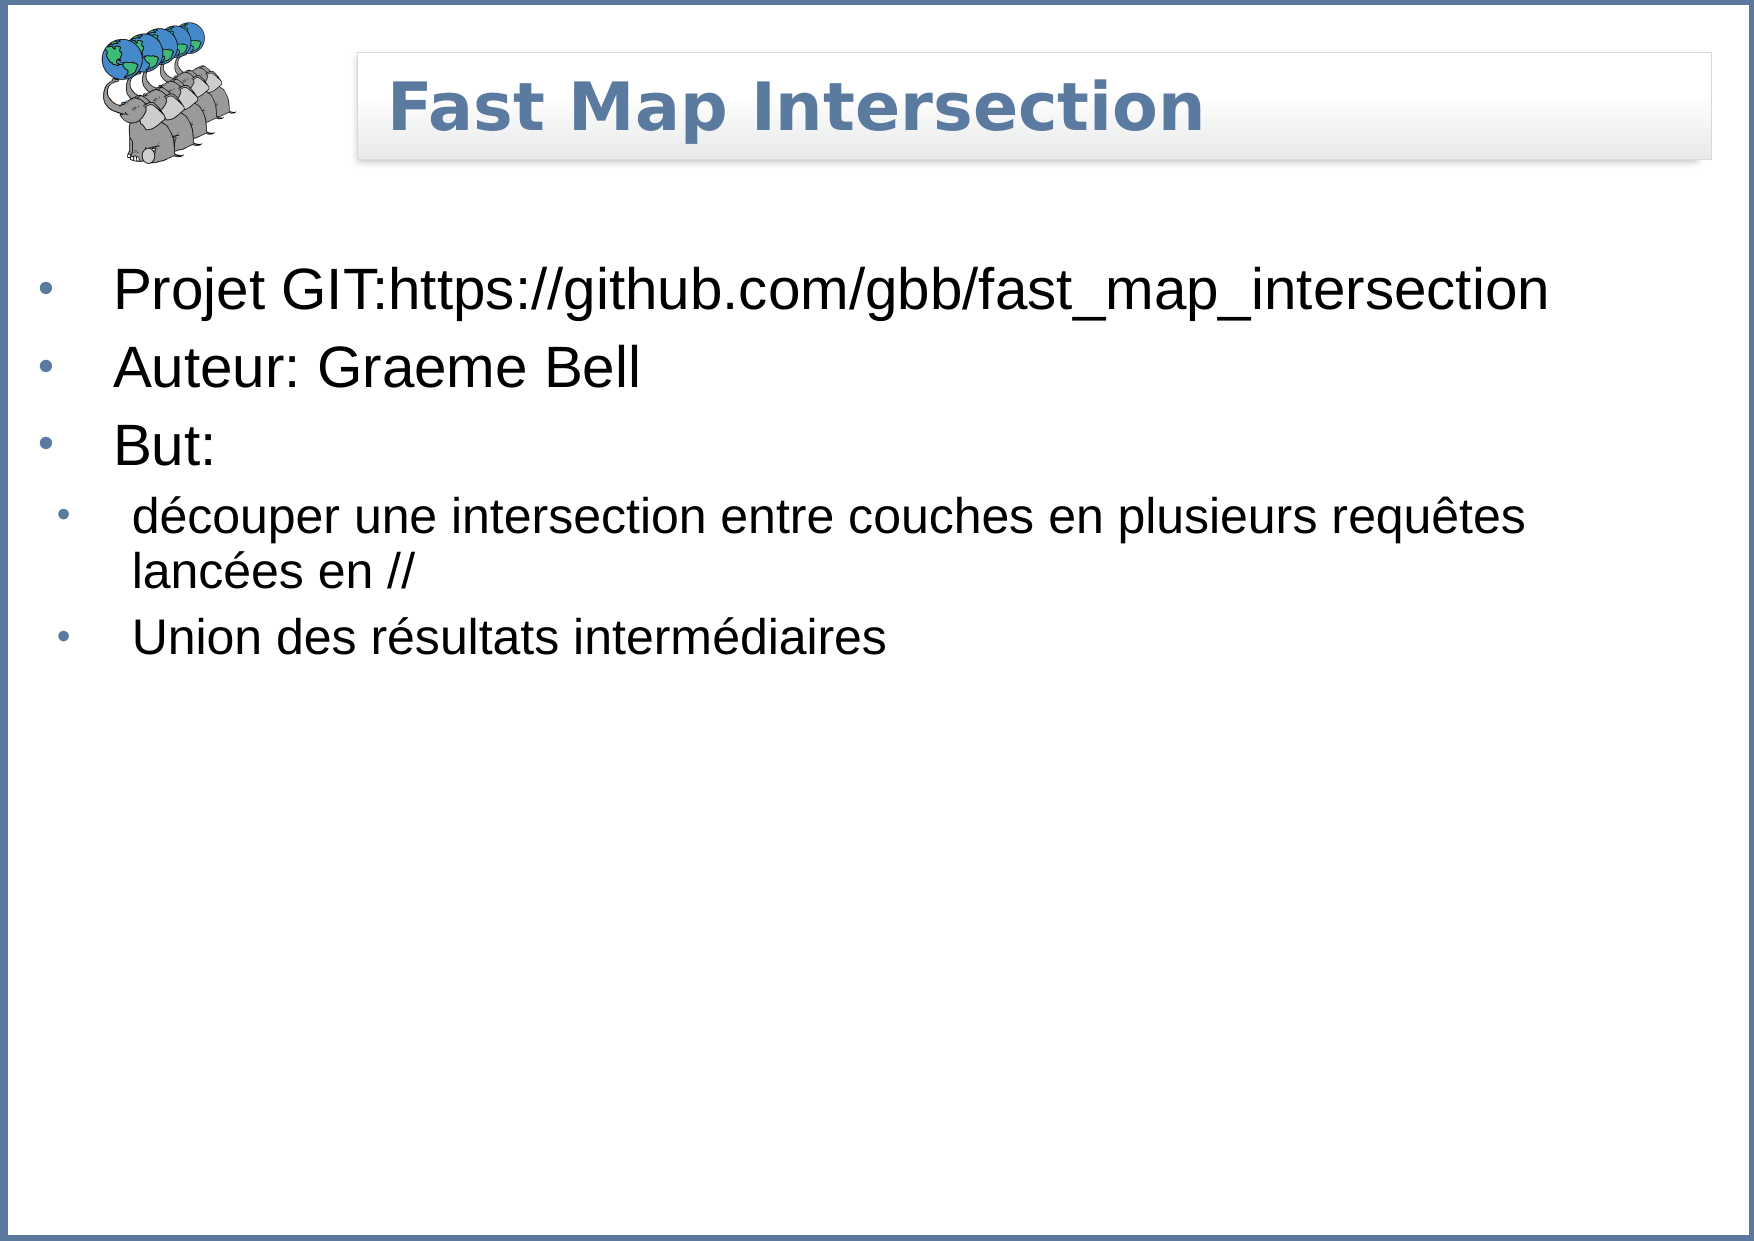

# Fast Map Intersection
Projet GIT:https://github.com/gbb/fast_map_intersection
Auteur: Graeme Bell
But:
découper une intersection entre couches en plusieurs requêtes lancées en //
Union des résultats intermédiaires